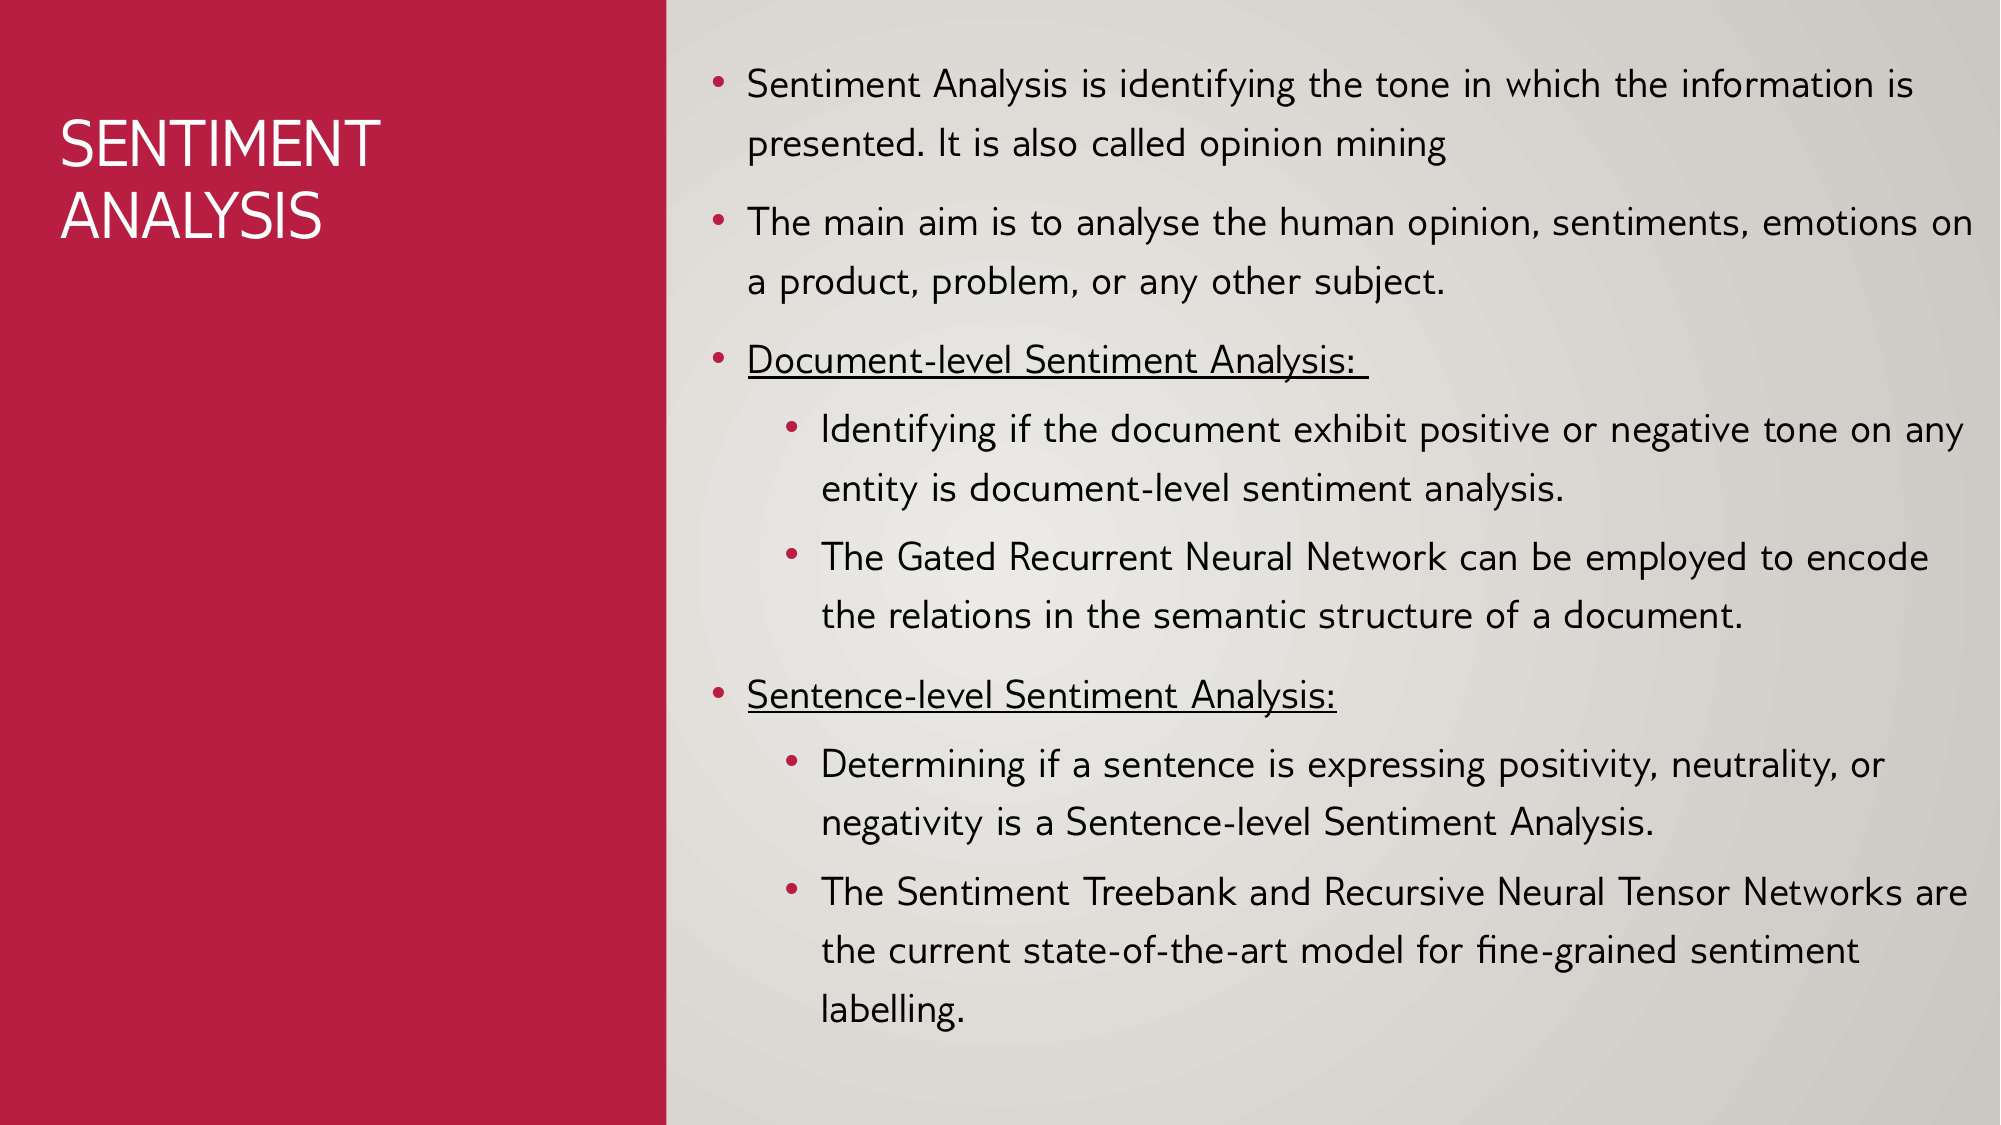

Sentiment Analysis is identifying the tone in which the information is presented. It is also called opinion mining
The main aim is to analyse the human opinion, sentiments, emotions on a product, problem, or any other subject.
Document-level Sentiment Analysis:
Identifying if the document exhibit positive or negative tone on any entity is document-level sentiment analysis.
The Gated Recurrent Neural Network can be employed to encode the relations in the semantic structure of a document.
Sentence-level Sentiment Analysis:
Determining if a sentence is expressing positivity, neutrality, or negativity is a Sentence-level Sentiment Analysis.
The Sentiment Treebank and Recursive Neural Tensor Networks are the current state-of-the-art model for fine-grained sentiment labelling.
# Sentiment Analysis